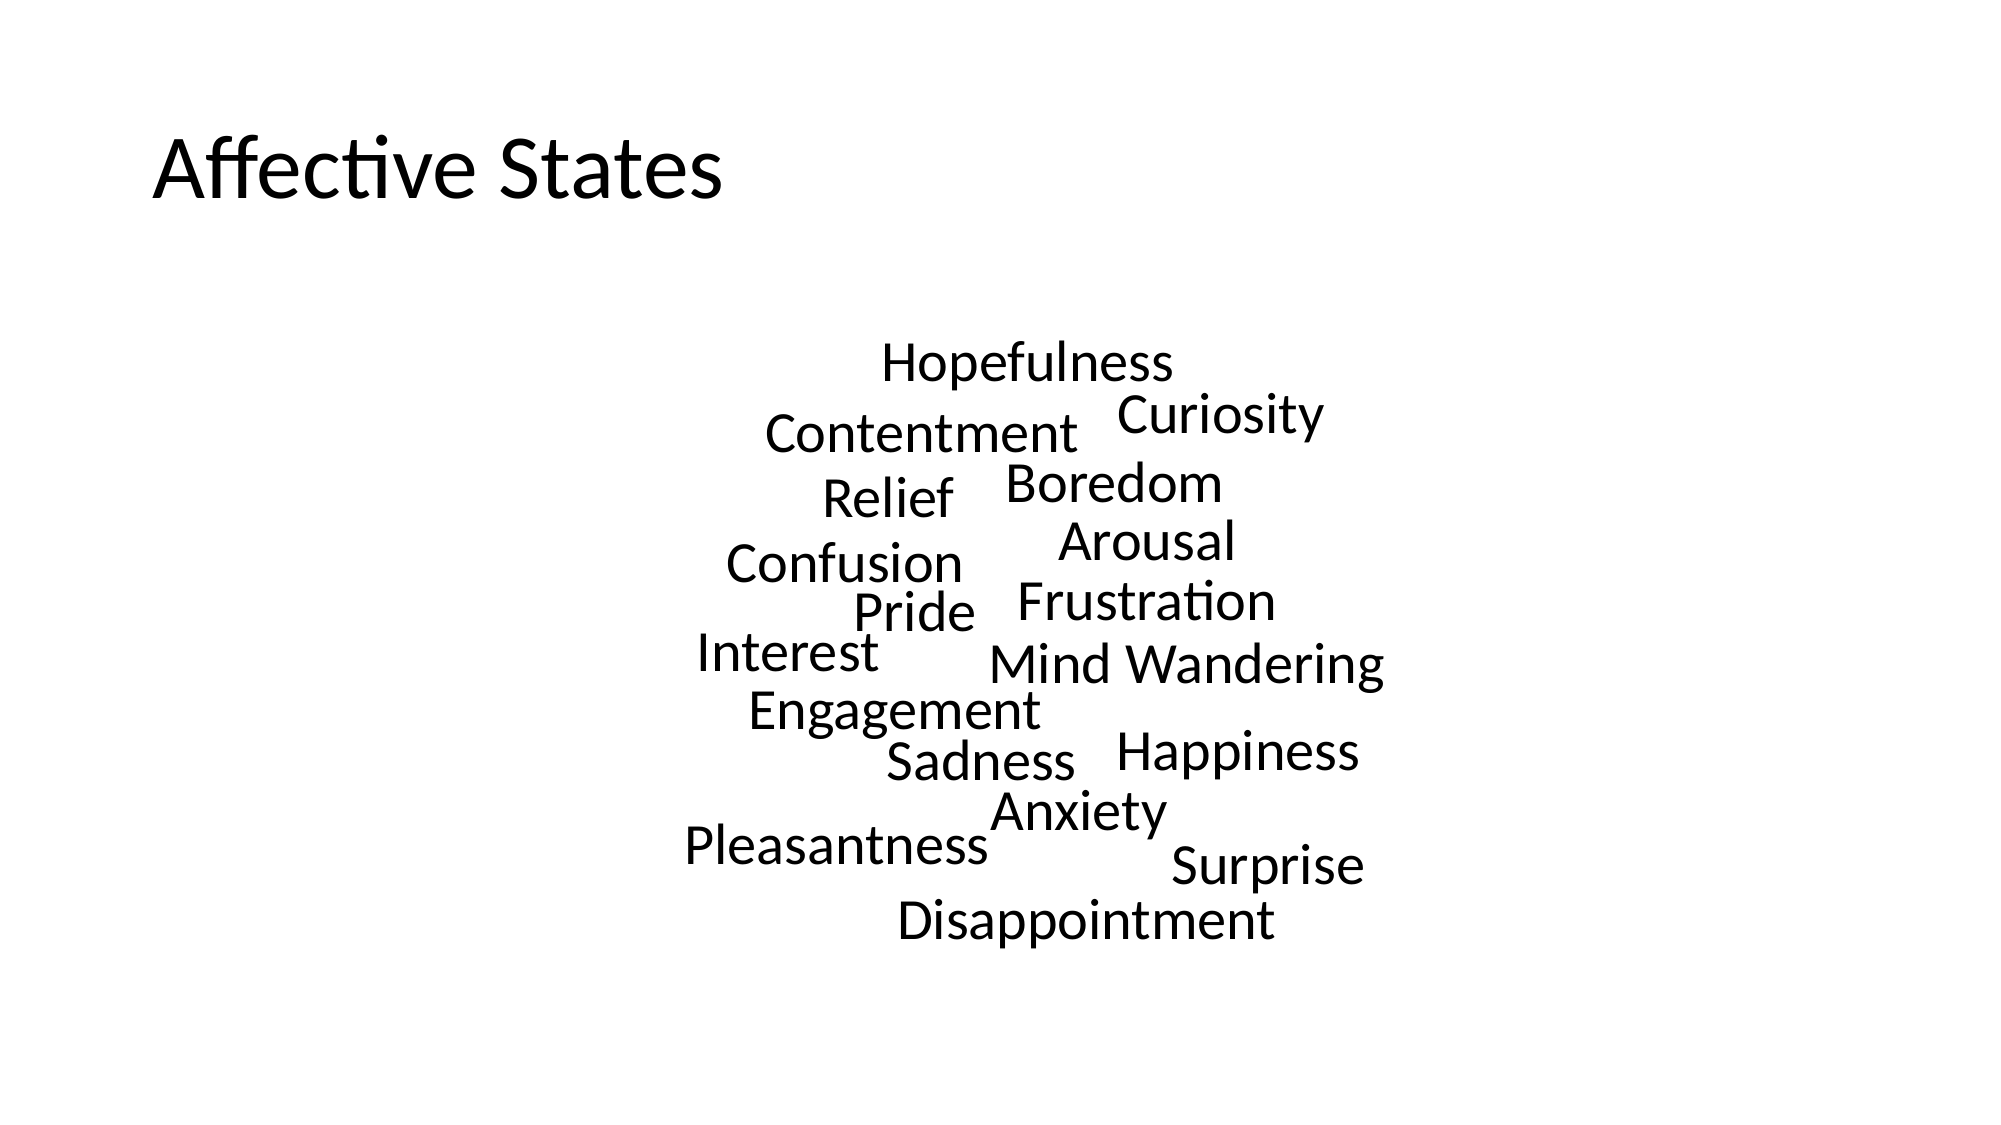

# Affective States
Hopefulness
Curiosity
Contentment
Boredom
Relief
Arousal
Confusion
Frustration
Pride
Interest
Mind Wandering
Engagement
Happiness
Sadness
Anxiety
Pleasantness
Surprise
Disappointment